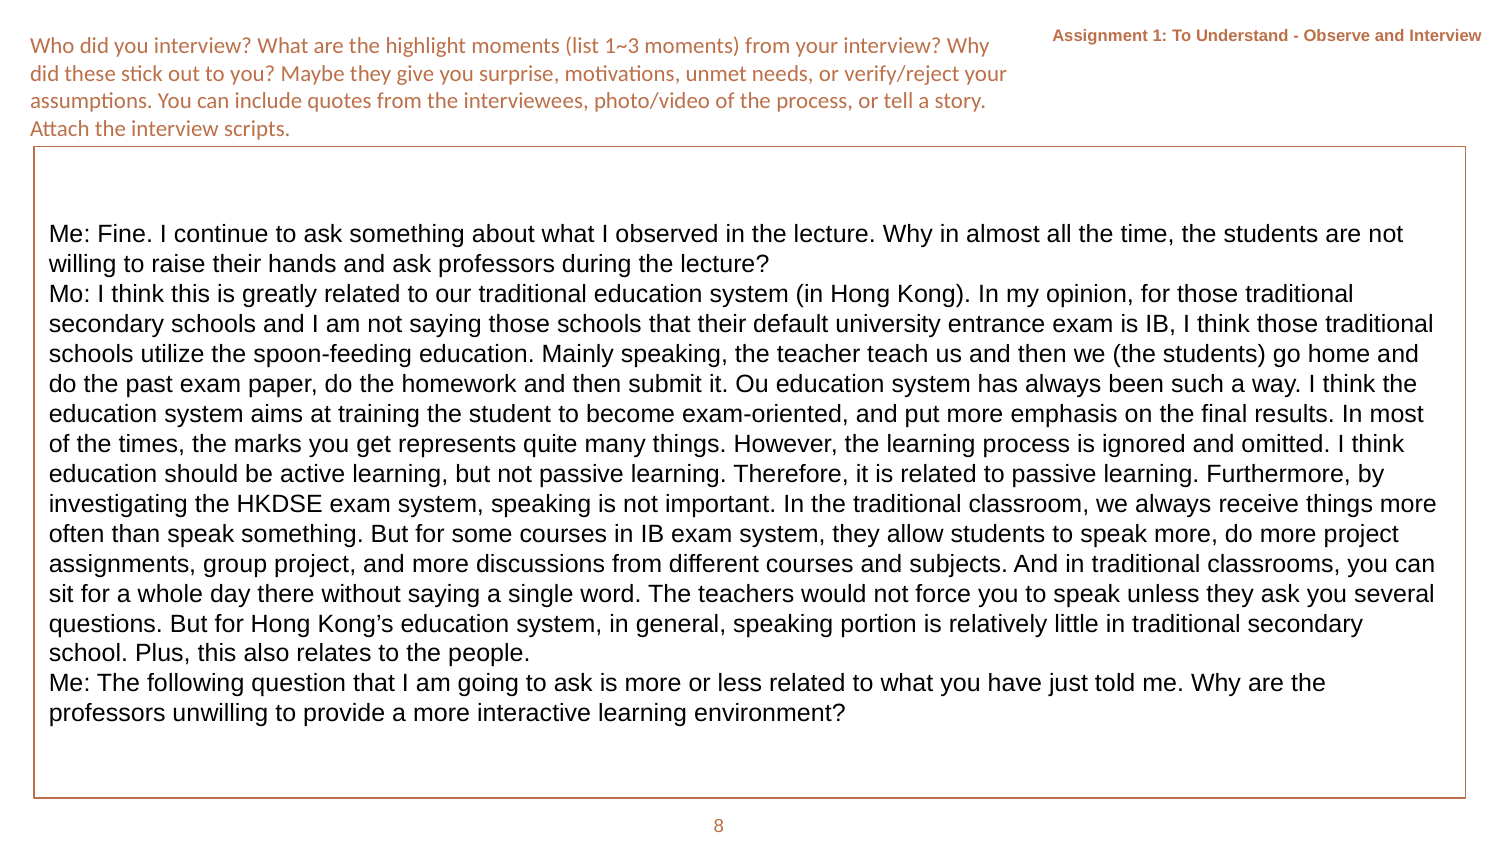

Assignment 1: To Understand - Observe and Interview

Who did you interview? What are the highlight moments (list 1~3 moments) from your interview? Why did these stick out to you? Maybe they give you surprise, motivations, unmet needs, or verify/reject your assumptions. You can include quotes from the interviewees, photo/video of the process, or tell a story. Attach the interview scripts.
Me: Fine. I continue to ask something about what I observed in the lecture. Why in almost all the time, the students are not willing to raise their hands and ask professors during the lecture?
Mo: I think this is greatly related to our traditional education system (in Hong Kong). In my opinion, for those traditional secondary schools and I am not saying those schools that their default university entrance exam is IB, I think those traditional schools utilize the spoon-feeding education. Mainly speaking, the teacher teach us and then we (the students) go home and do the past exam paper, do the homework and then submit it. Ou education system has always been such a way. I think the education system aims at training the student to become exam-oriented, and put more emphasis on the final results. In most of the times, the marks you get represents quite many things. However, the learning process is ignored and omitted. I think education should be active learning, but not passive learning. Therefore, it is related to passive learning. Furthermore, by investigating the HKDSE exam system, speaking is not important. In the traditional classroom, we always receive things more often than speak something. But for some courses in IB exam system, they allow students to speak more, do more project assignments, group project, and more discussions from different courses and subjects. And in traditional classrooms, you can sit for a whole day there without saying a single word. The teachers would not force you to speak unless they ask you several questions. But for Hong Kong’s education system, in general, speaking portion is relatively little in traditional secondary school. Plus, this also relates to the people.
Me: The following question that I am going to ask is more or less related to what you have just told me. Why are the professors unwilling to provide a more interactive learning environment?
8